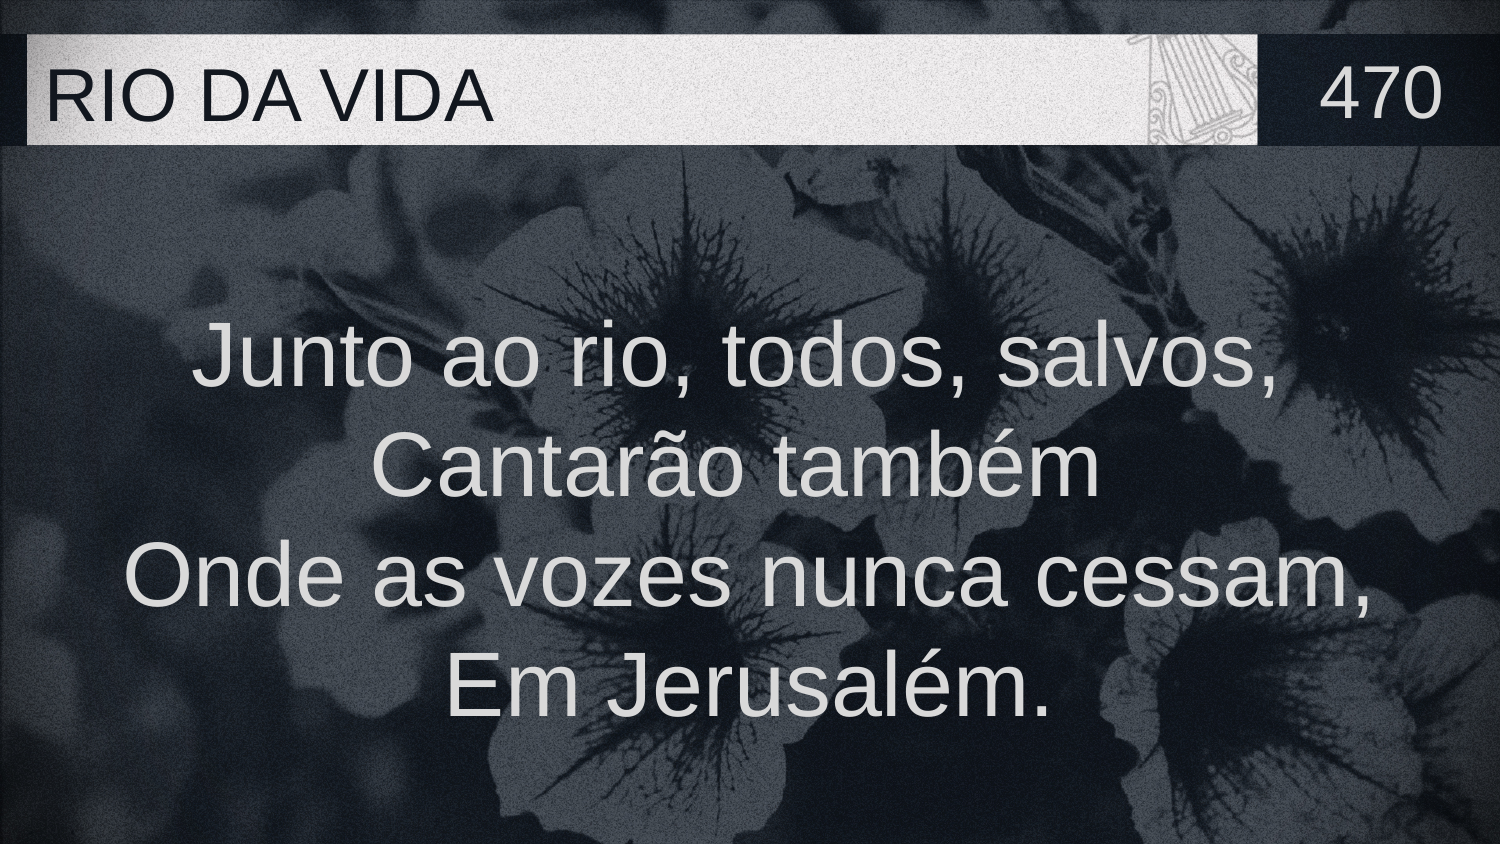

# RIO DA VIDA
470
Junto ao rio, todos, salvos,
Cantarão também
Onde as vozes nunca cessam,
Em Jerusalém.